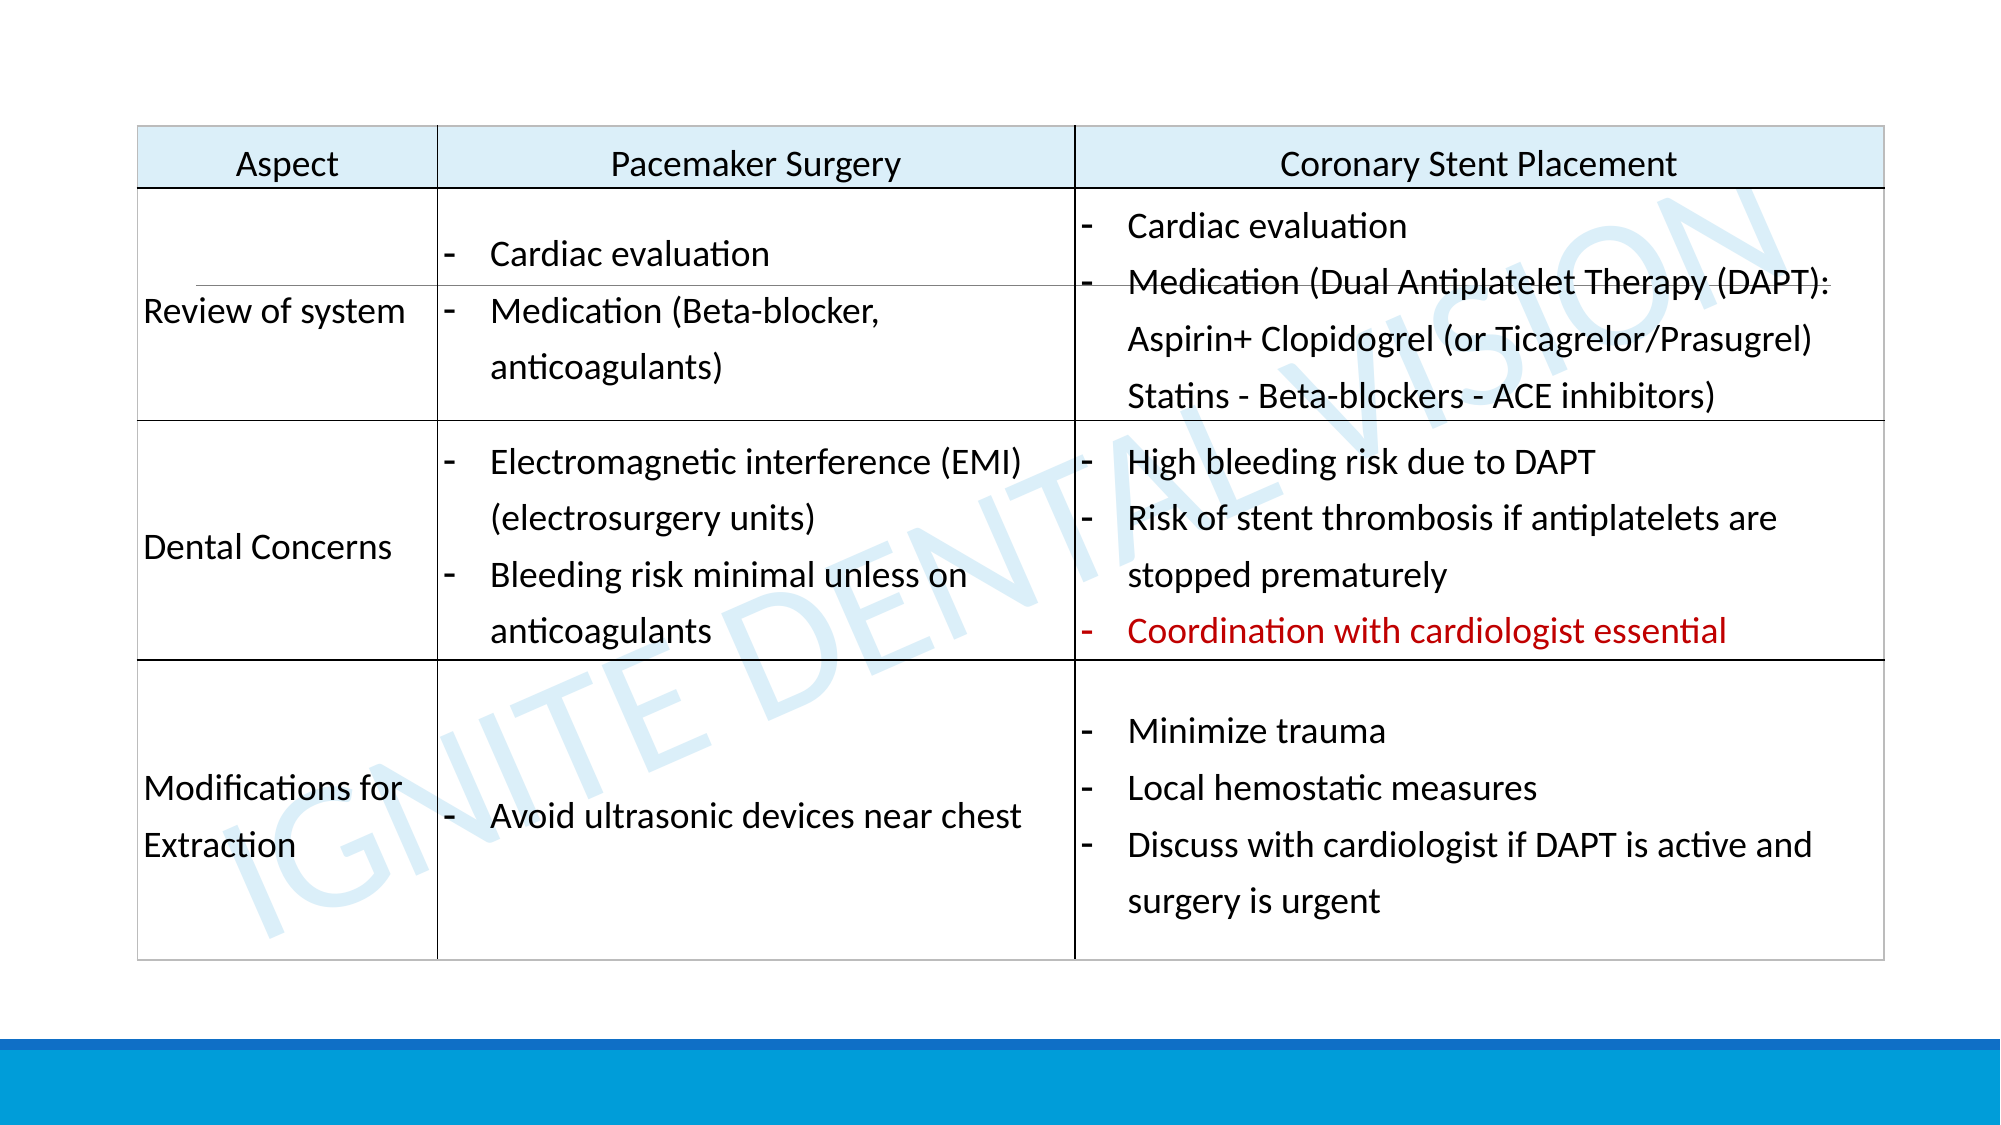

| Aspect | Pacemaker Surgery | Coronary Stent Placement |
| --- | --- | --- |
| Review of system | Cardiac evaluation Medication (Beta-blocker, anticoagulants) | Cardiac evaluation Medication (Dual Antiplatelet Therapy (DAPT): Aspirin+ Clopidogrel (or Ticagrelor/Prasugrel) Statins - Beta-blockers - ACE inhibitors) |
| Dental Concerns | Electromagnetic interference (EMI) (electrosurgery units) Bleeding risk minimal unless on anticoagulants | High bleeding risk due to DAPT Risk of stent thrombosis if antiplatelets are stopped prematurely Coordination with cardiologist essential |
| Modifications for Extraction | Avoid ultrasonic devices near chest | Minimize trauma Local hemostatic measures Discuss with cardiologist if DAPT is active and surgery is urgent |